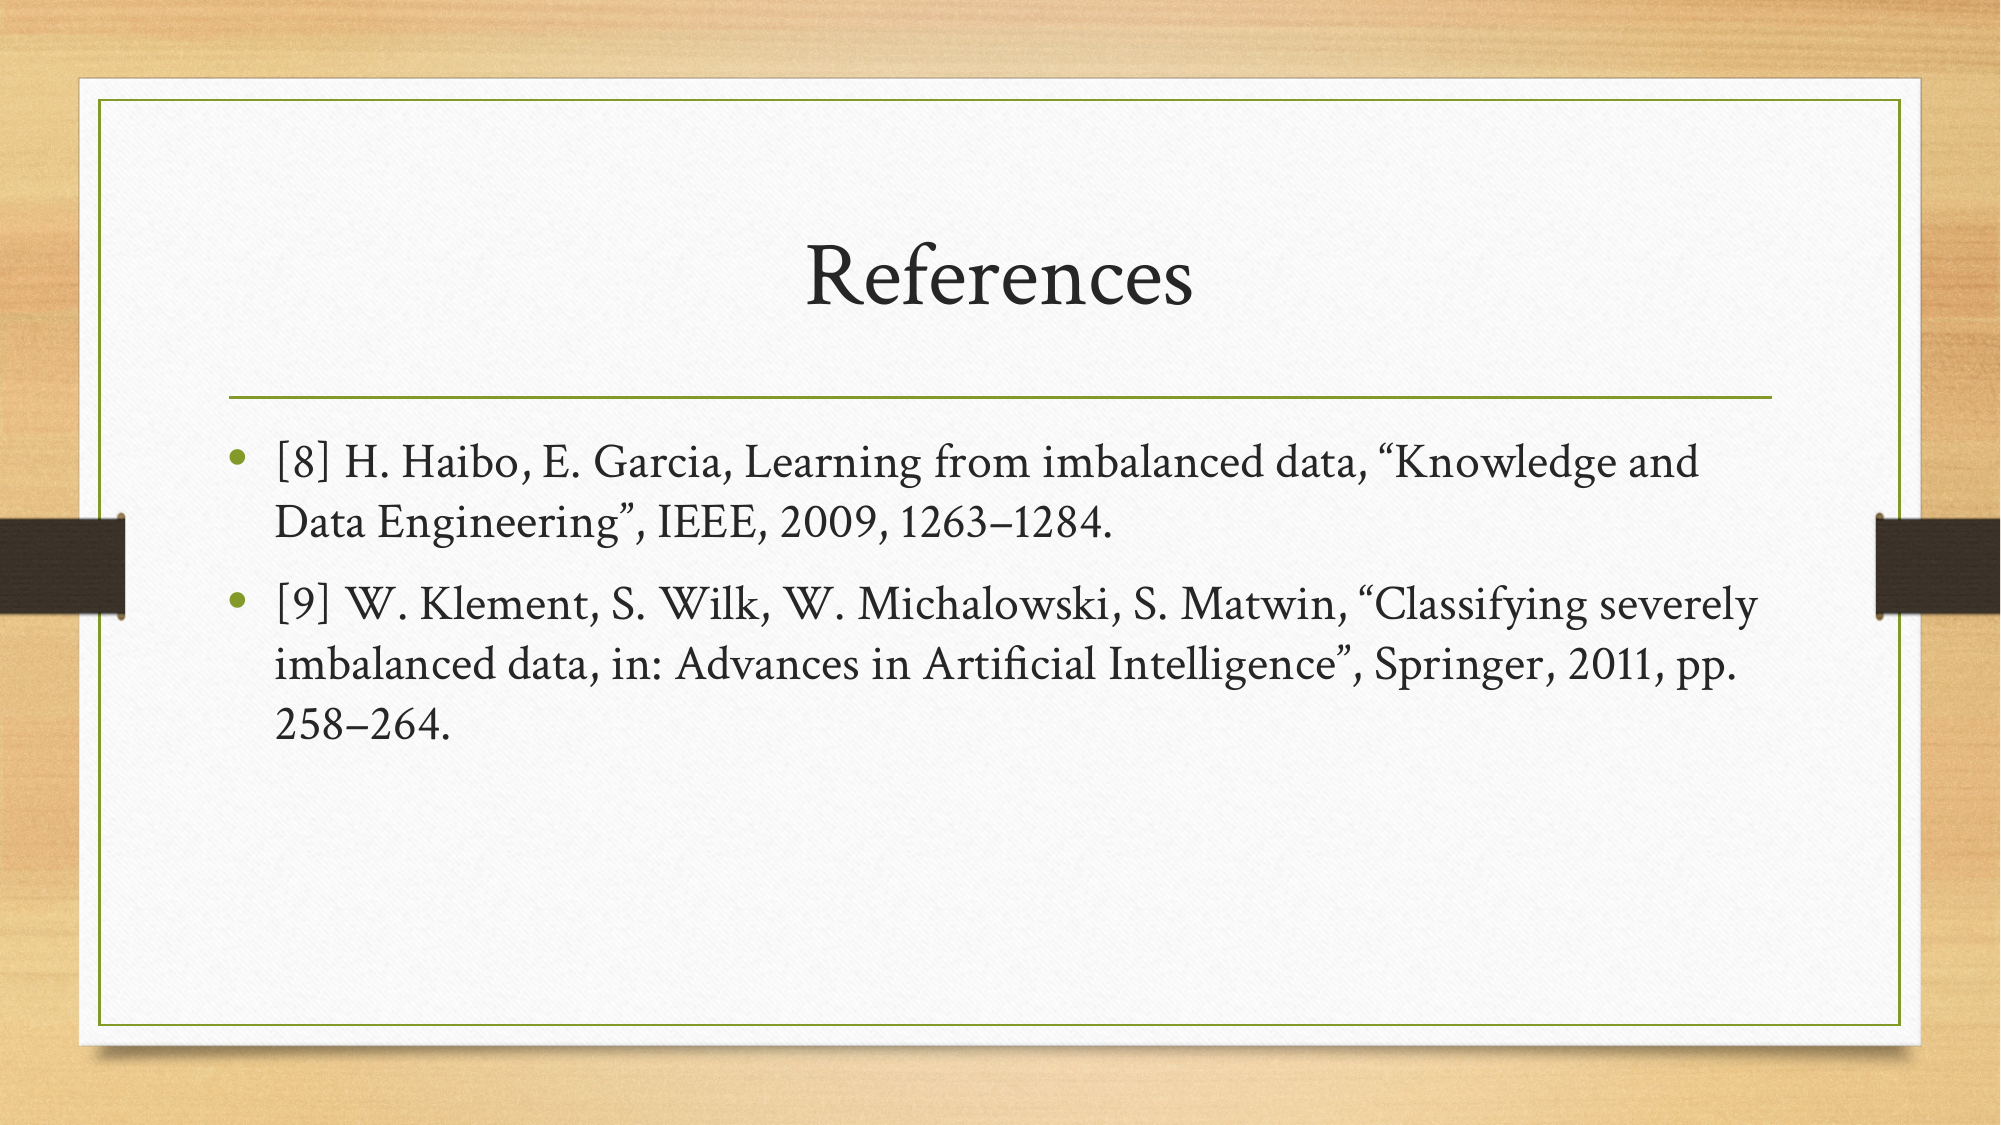

# References
[8] H. Haibo, E. Garcia, Learning from imbalanced data, “Knowledge and Data Engineering”, IEEE, 2009, 1263–1284.
[9] W. Klement, S. Wilk, W. Michalowski, S. Matwin, “Classifying severely imbalanced data, in: Advances in Artificial Intelligence”, Springer, 2011, pp. 258–264.